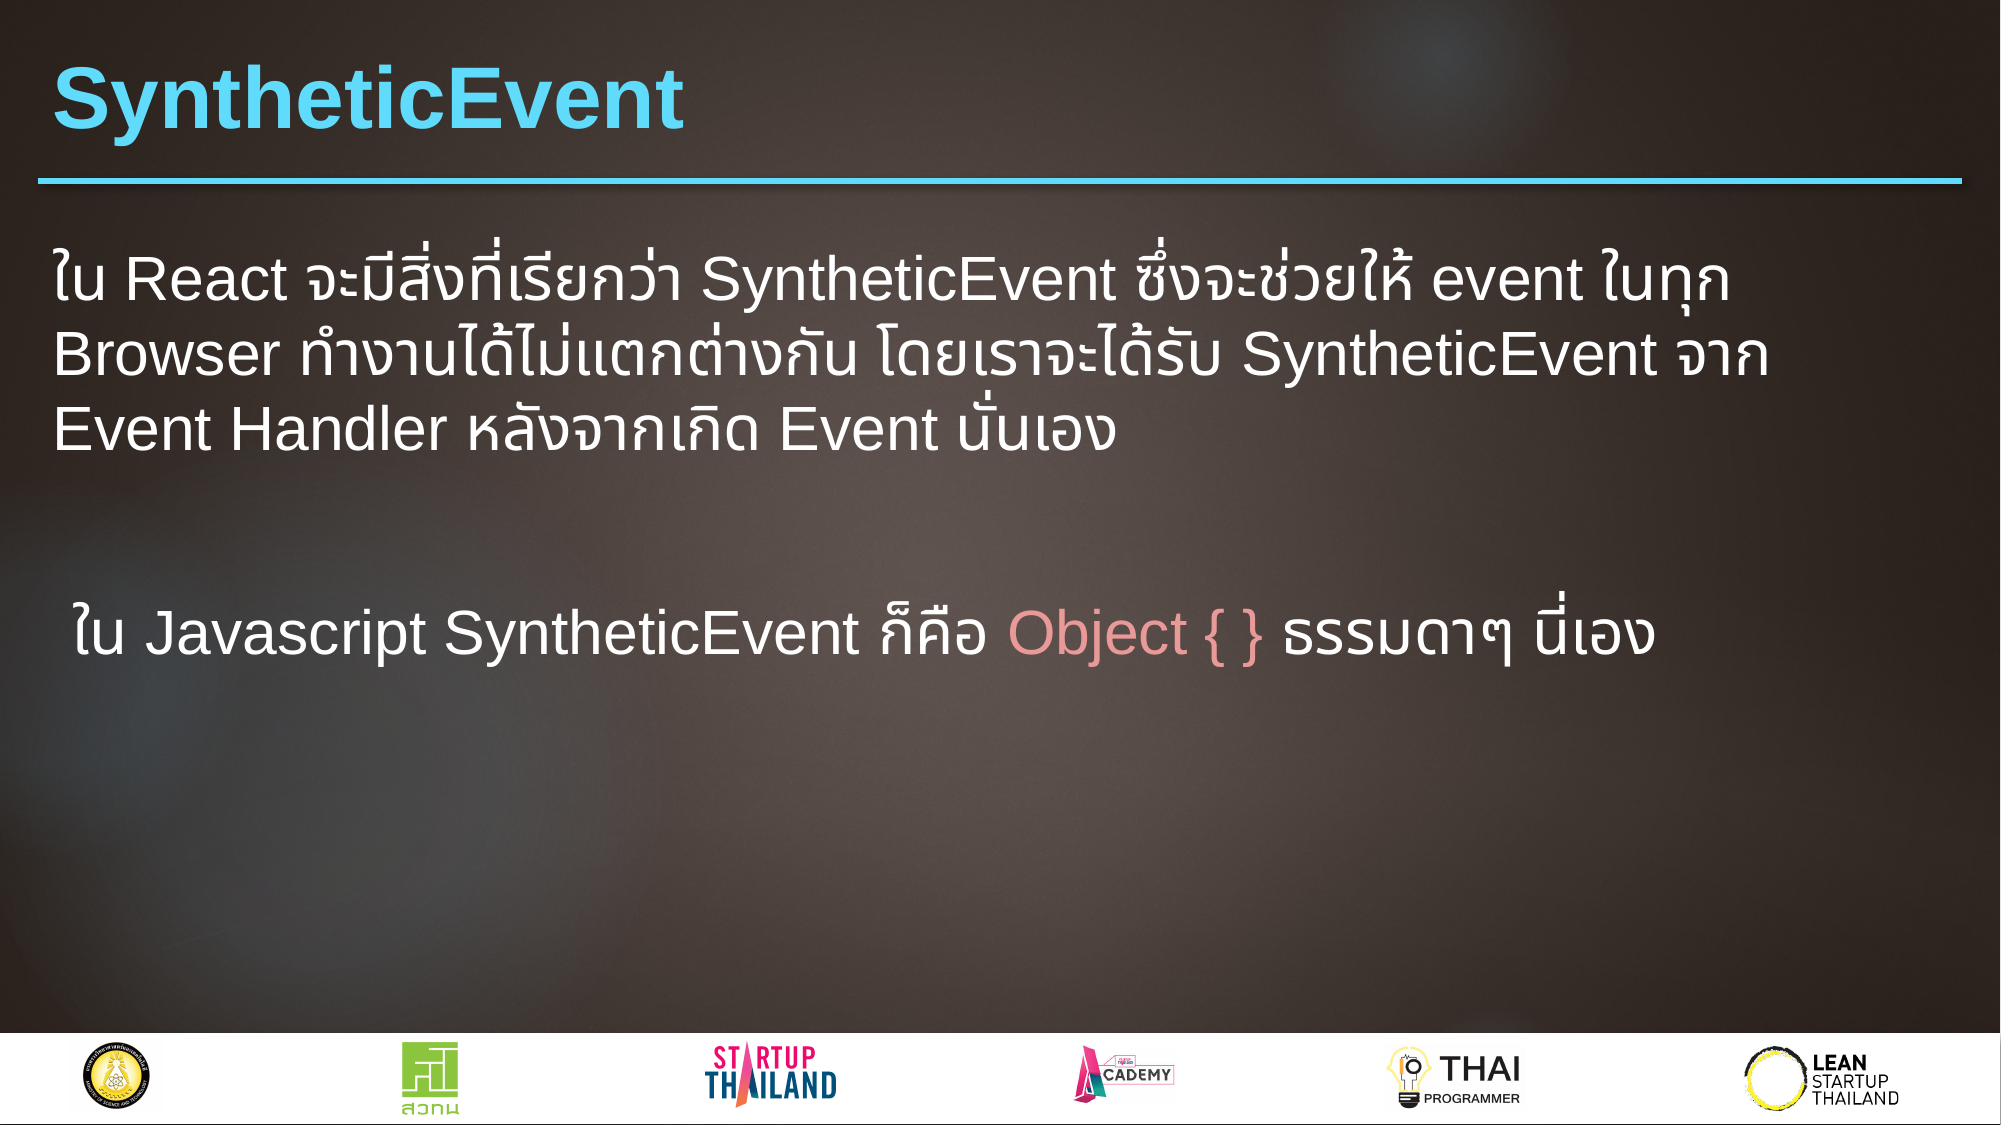

# SyntheticEvent
ใน React จะมีสิ่งที่เรียกว่า SyntheticEvent ซึ่งจะช่วยให้ event ในทุก Browser ทำงานได้ไม่แตกต่างกัน โดยเราจะได้รับ SyntheticEvent จาก Event Handler หลังจากเกิด Event นั่นเอง
ใน Javascript SyntheticEvent ก็คือ Object { } ธรรมดาๆ นี่เอง